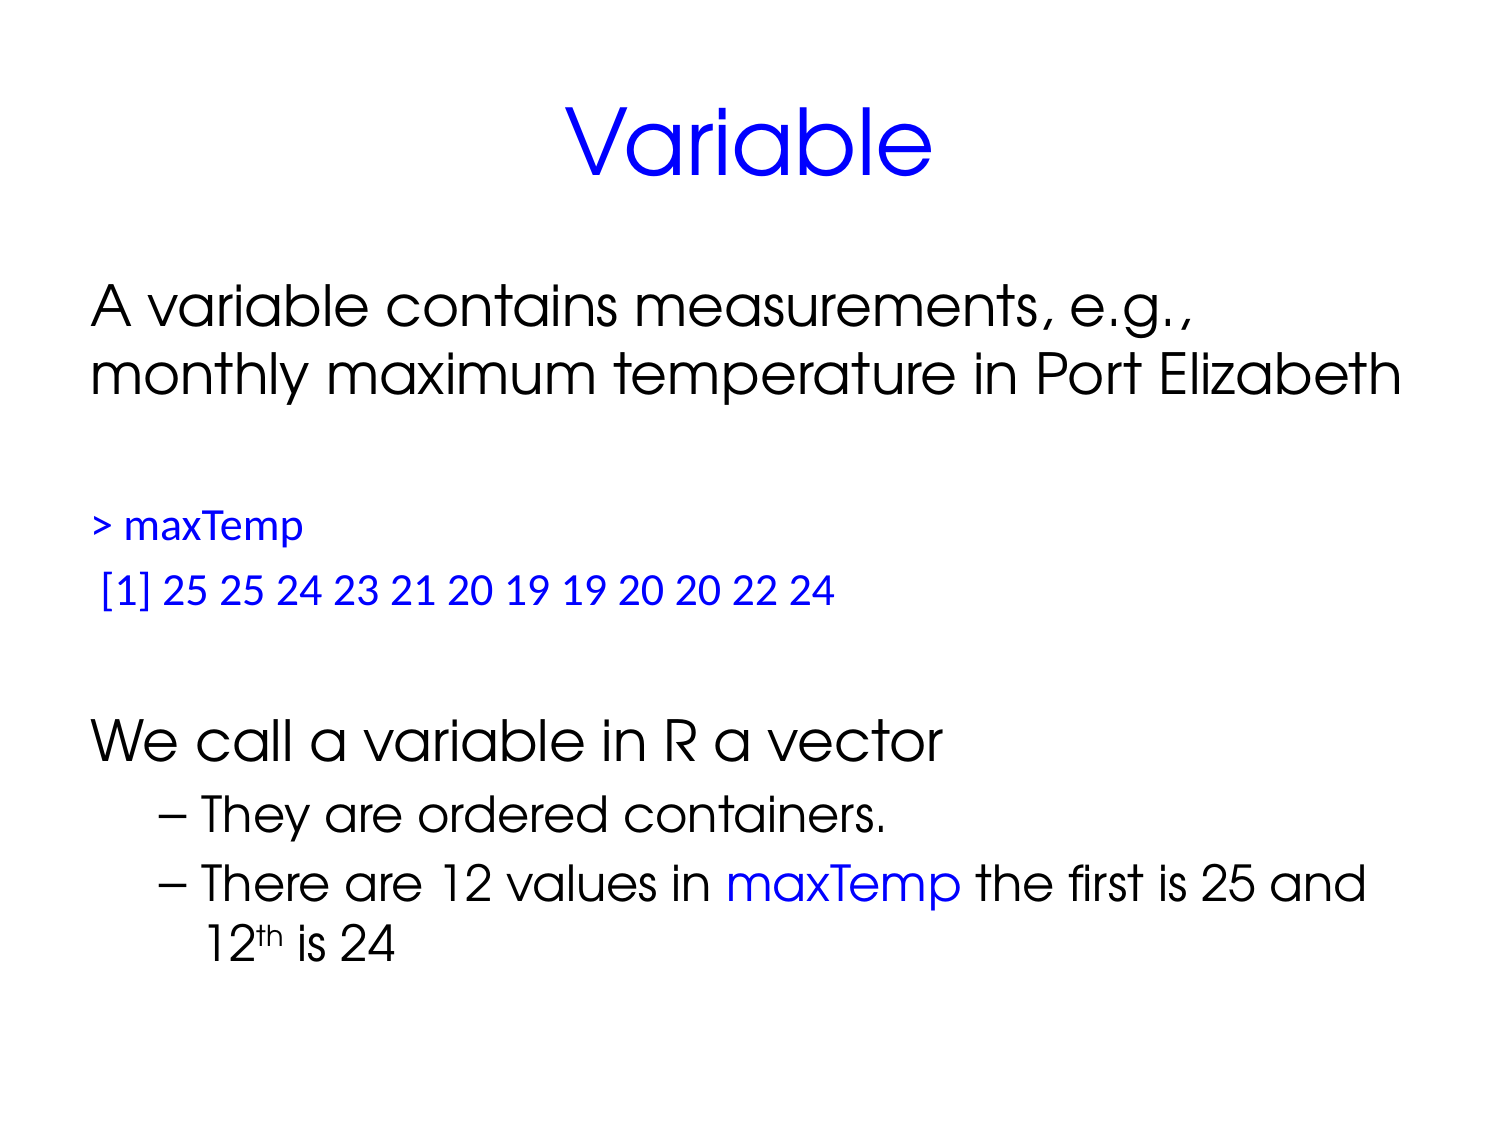

# Variable
A variable contains measurements, e.g.,  monthly maximum temperature in Port Elizabeth

> maxTemp
 [1] 25 25 24 23 21 20 19 19 20 20 22 24

We call a variable in R a vector
They are ordered containers.
There are 12 values in maxTemp the first is 25 and 12th is 24